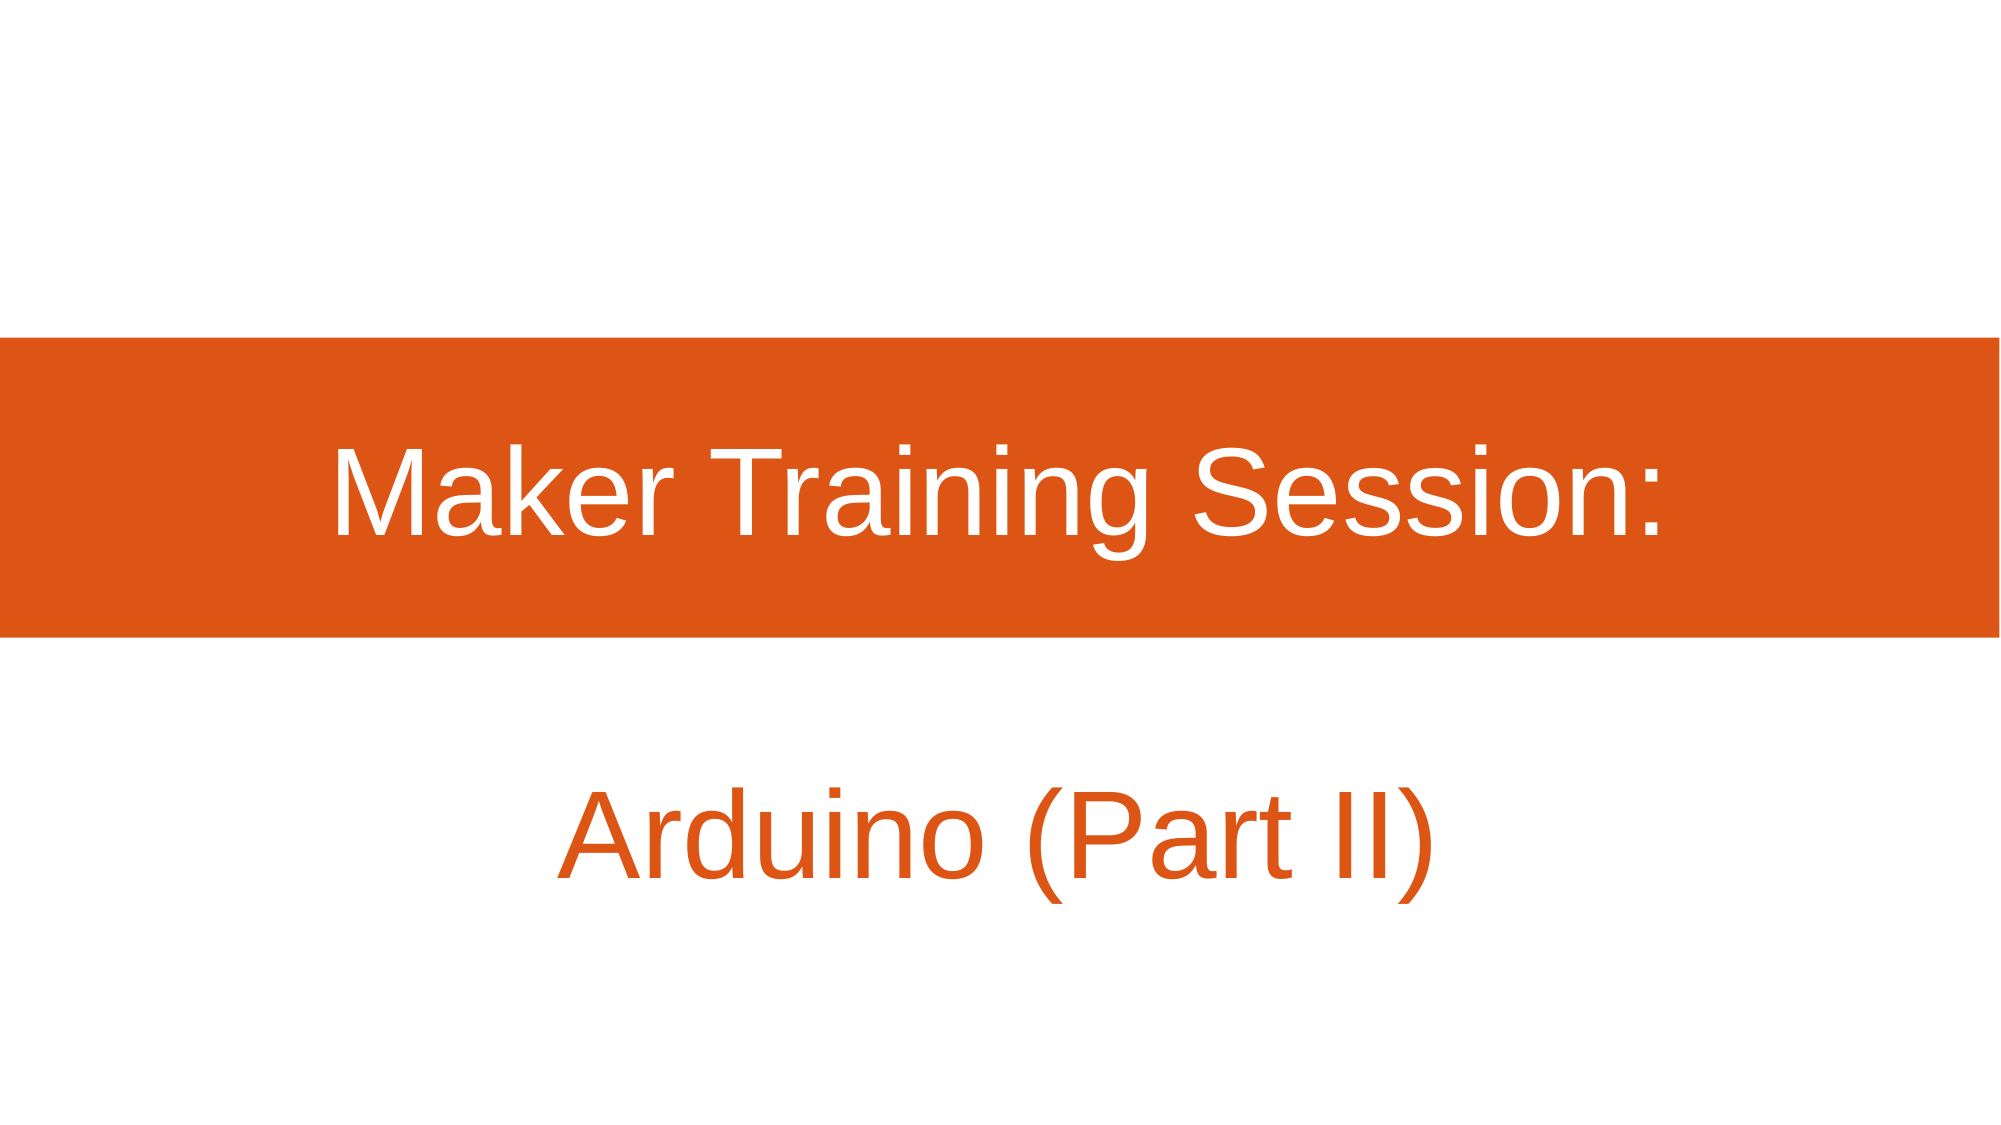

# Maker Training Session:
Arduino (Part II)